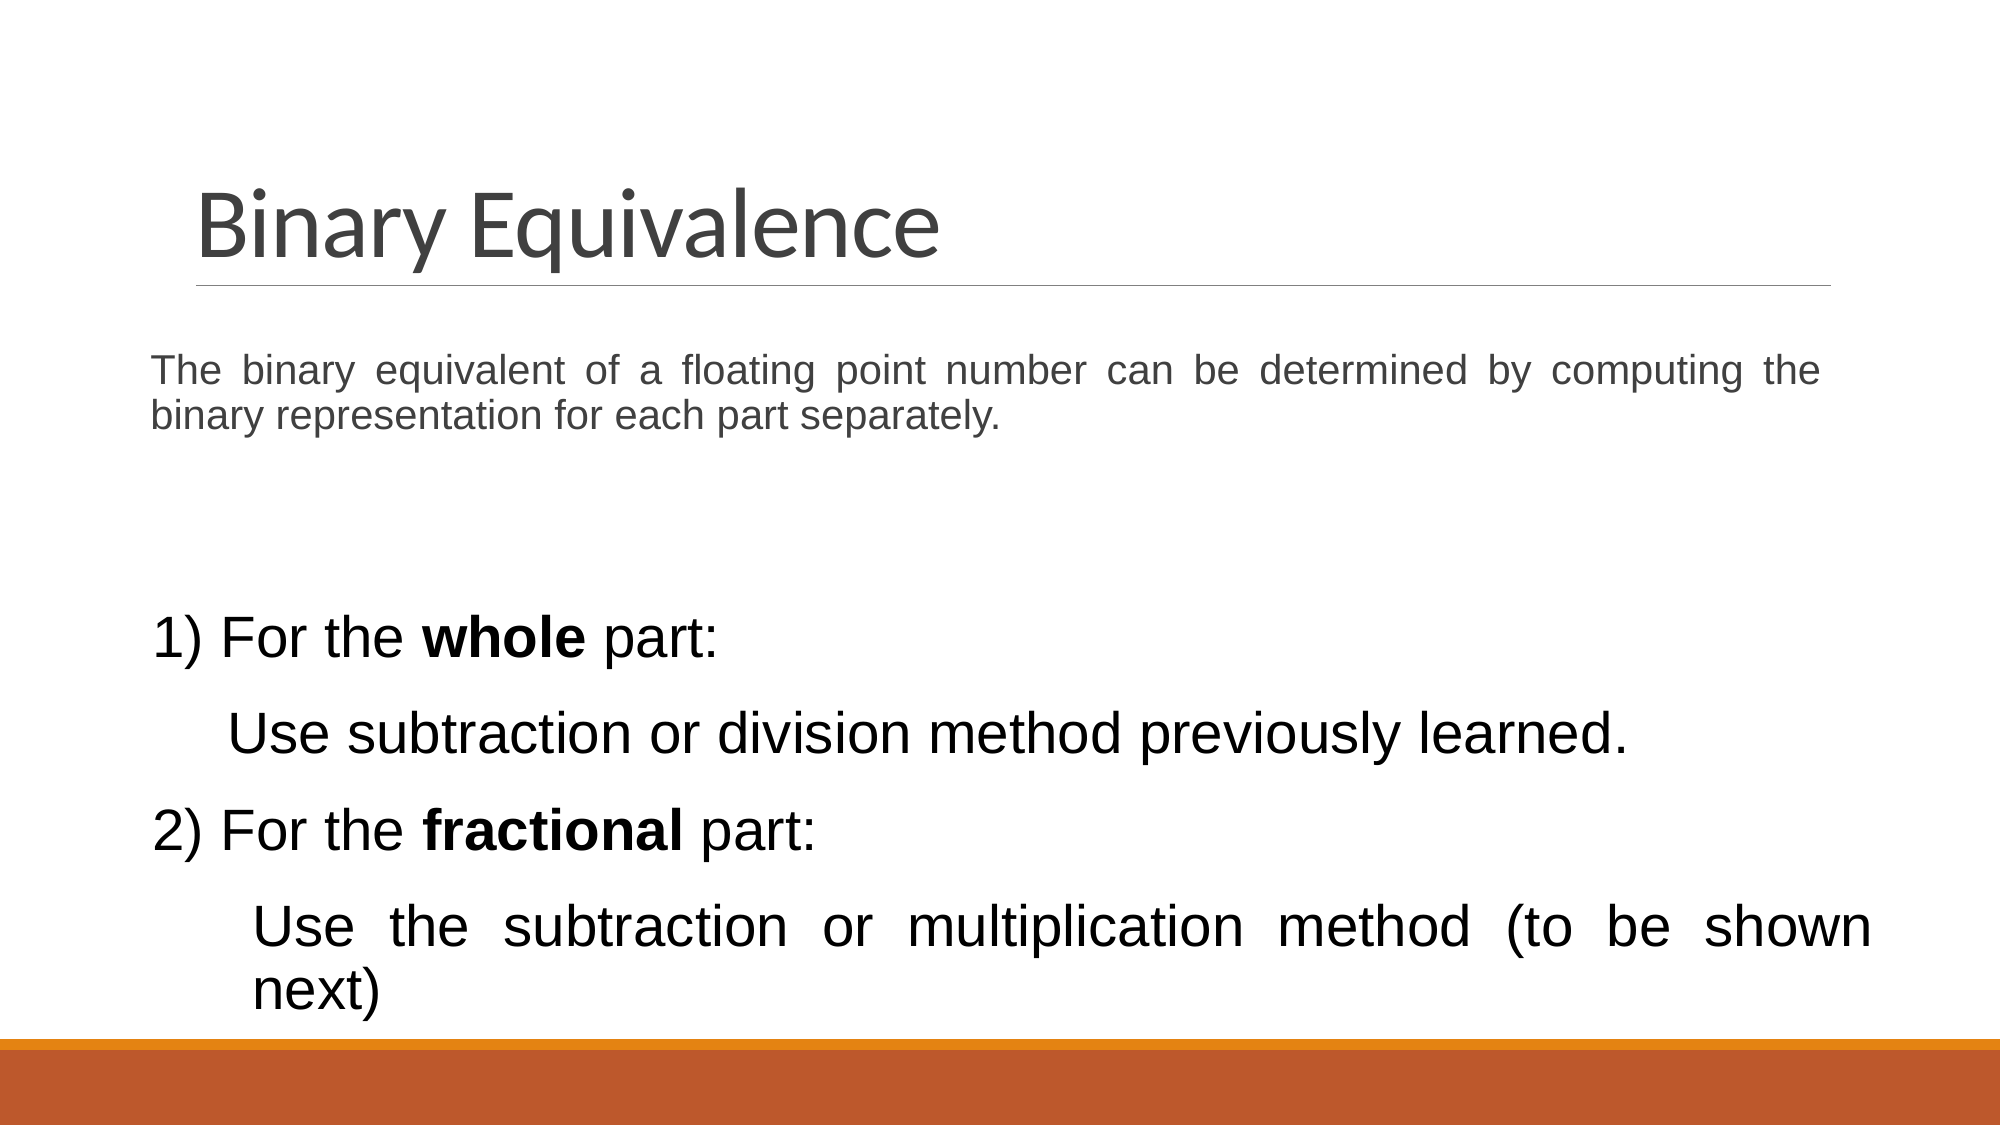

# Binary Equivalence
	The binary equivalent of a floating point number can be determined by computing the binary representation for each part separately.
1) For the whole part:
Use subtraction or division method previously learned.
2) For the fractional part:
	Use the subtraction or multiplication method (to be shown next)